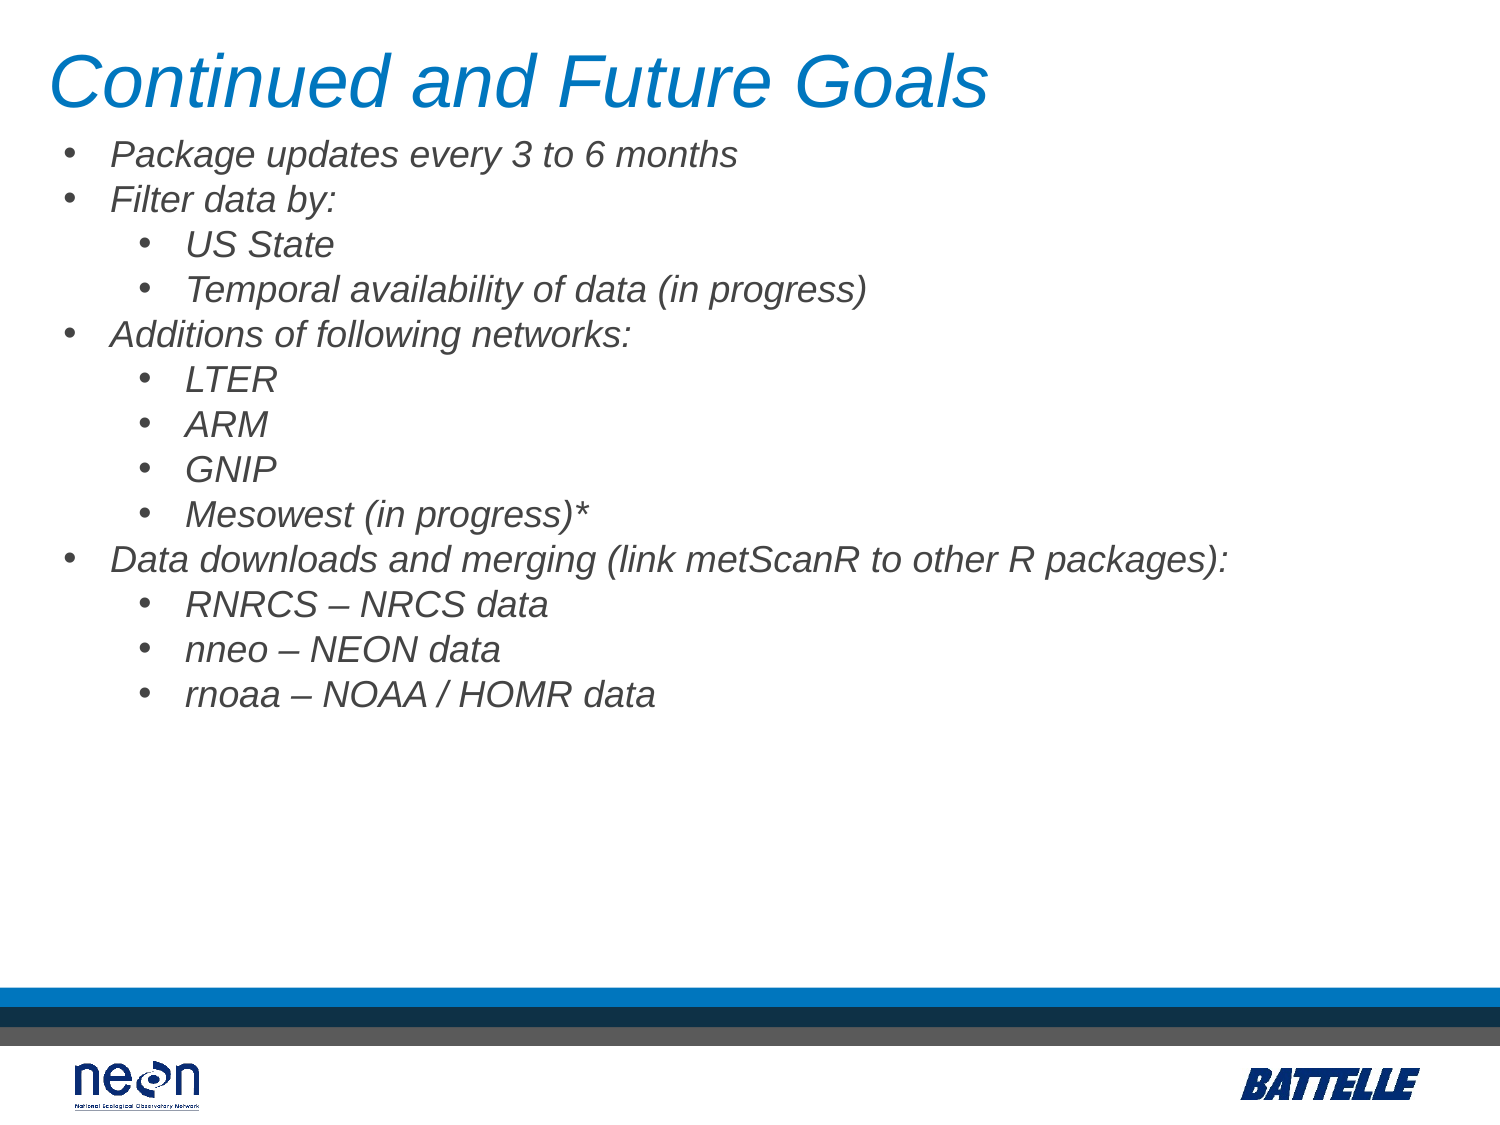

Continued and Future Goals
Package updates every 3 to 6 months
Filter data by:
US State
Temporal availability of data (in progress)
Additions of following networks:
LTER
ARM
GNIP
Mesowest (in progress)*
Data downloads and merging (link metScanR to other R packages):
RNRCS – NRCS data
nneo – NEON data
rnoaa – NOAA / HOMR data